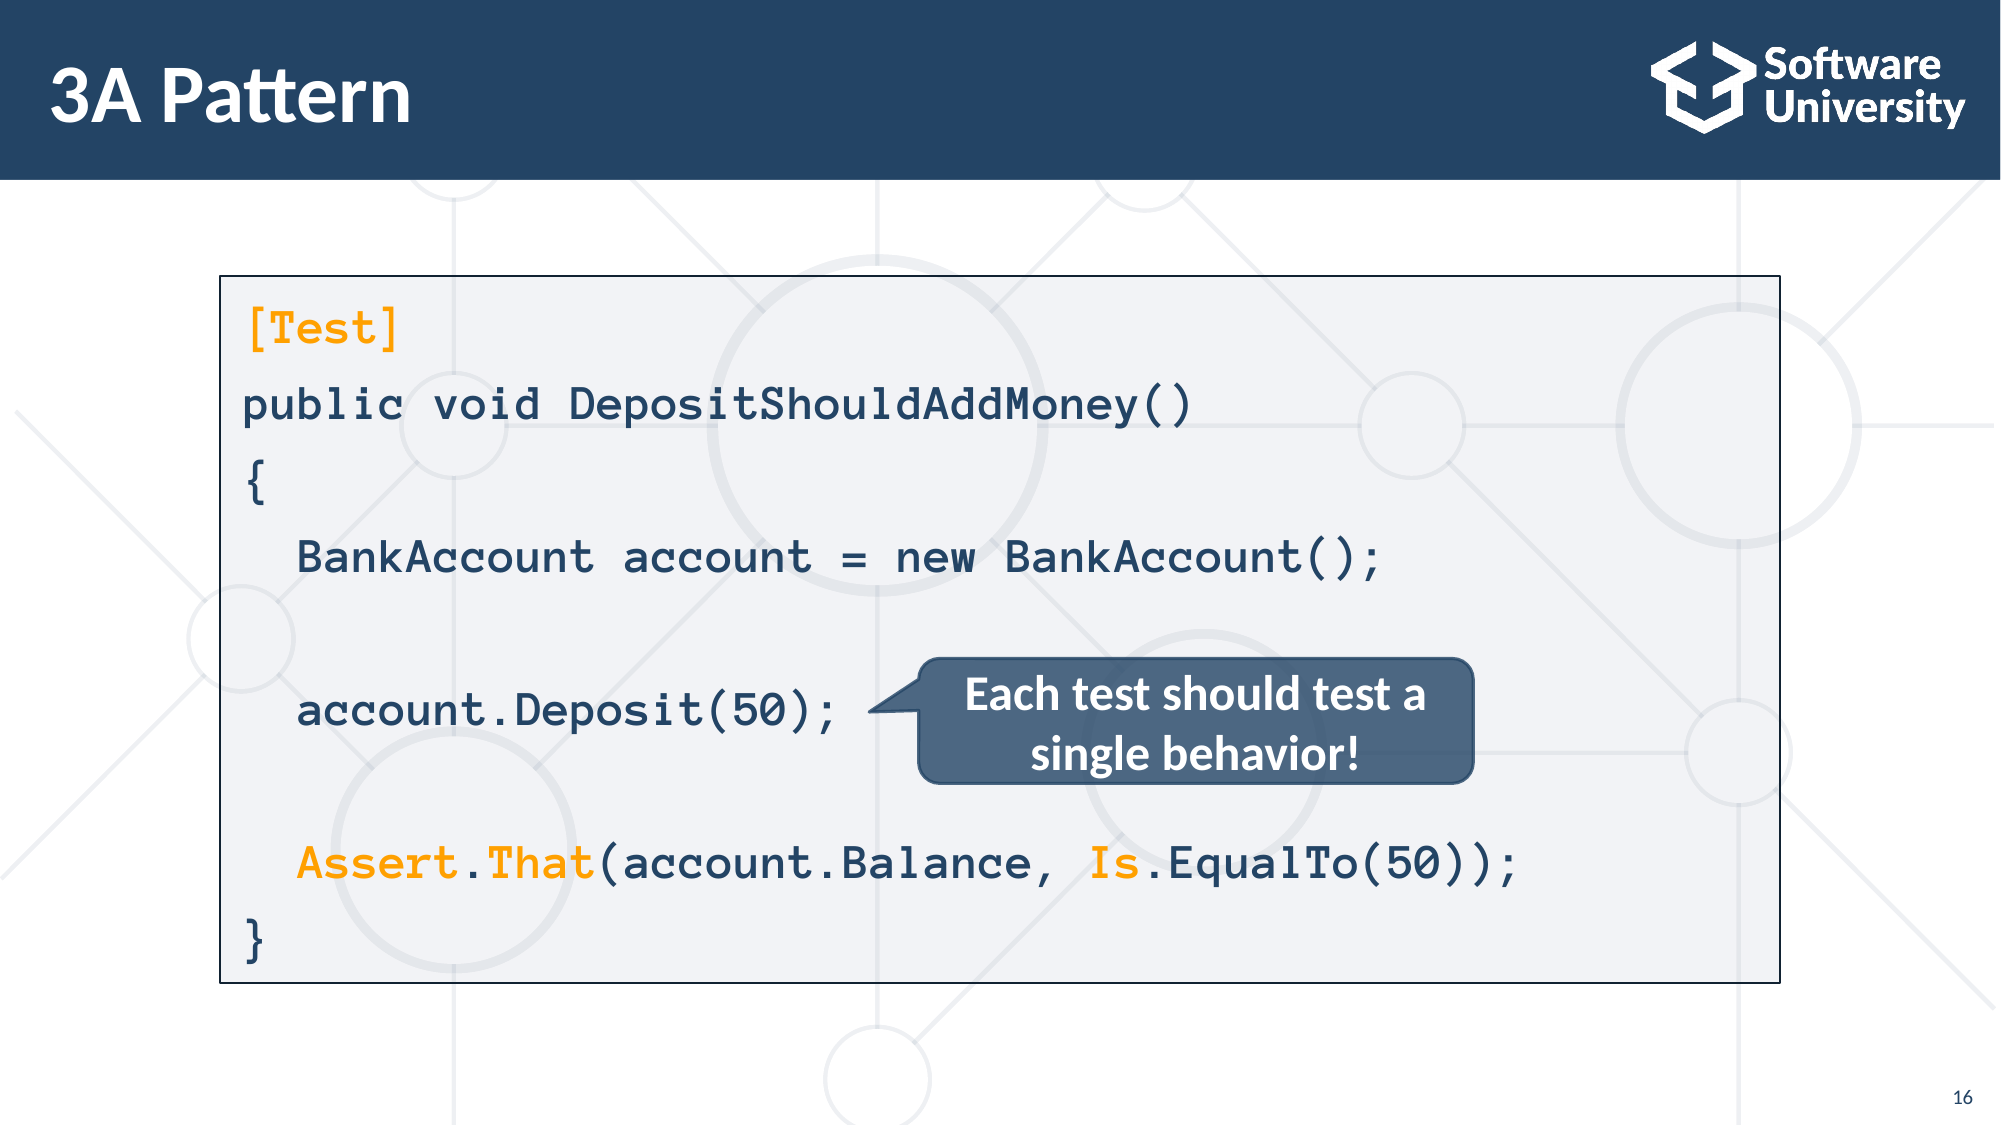

# 3A Pattern
[Test]
public void DepositShouldAddMoney()
{
  BankAccount account = new BankAccount();

  account.Deposit(50);

  Assert.That(account.Balance, Is.EqualTo(50));
}
Each test should test a single behavior!
16